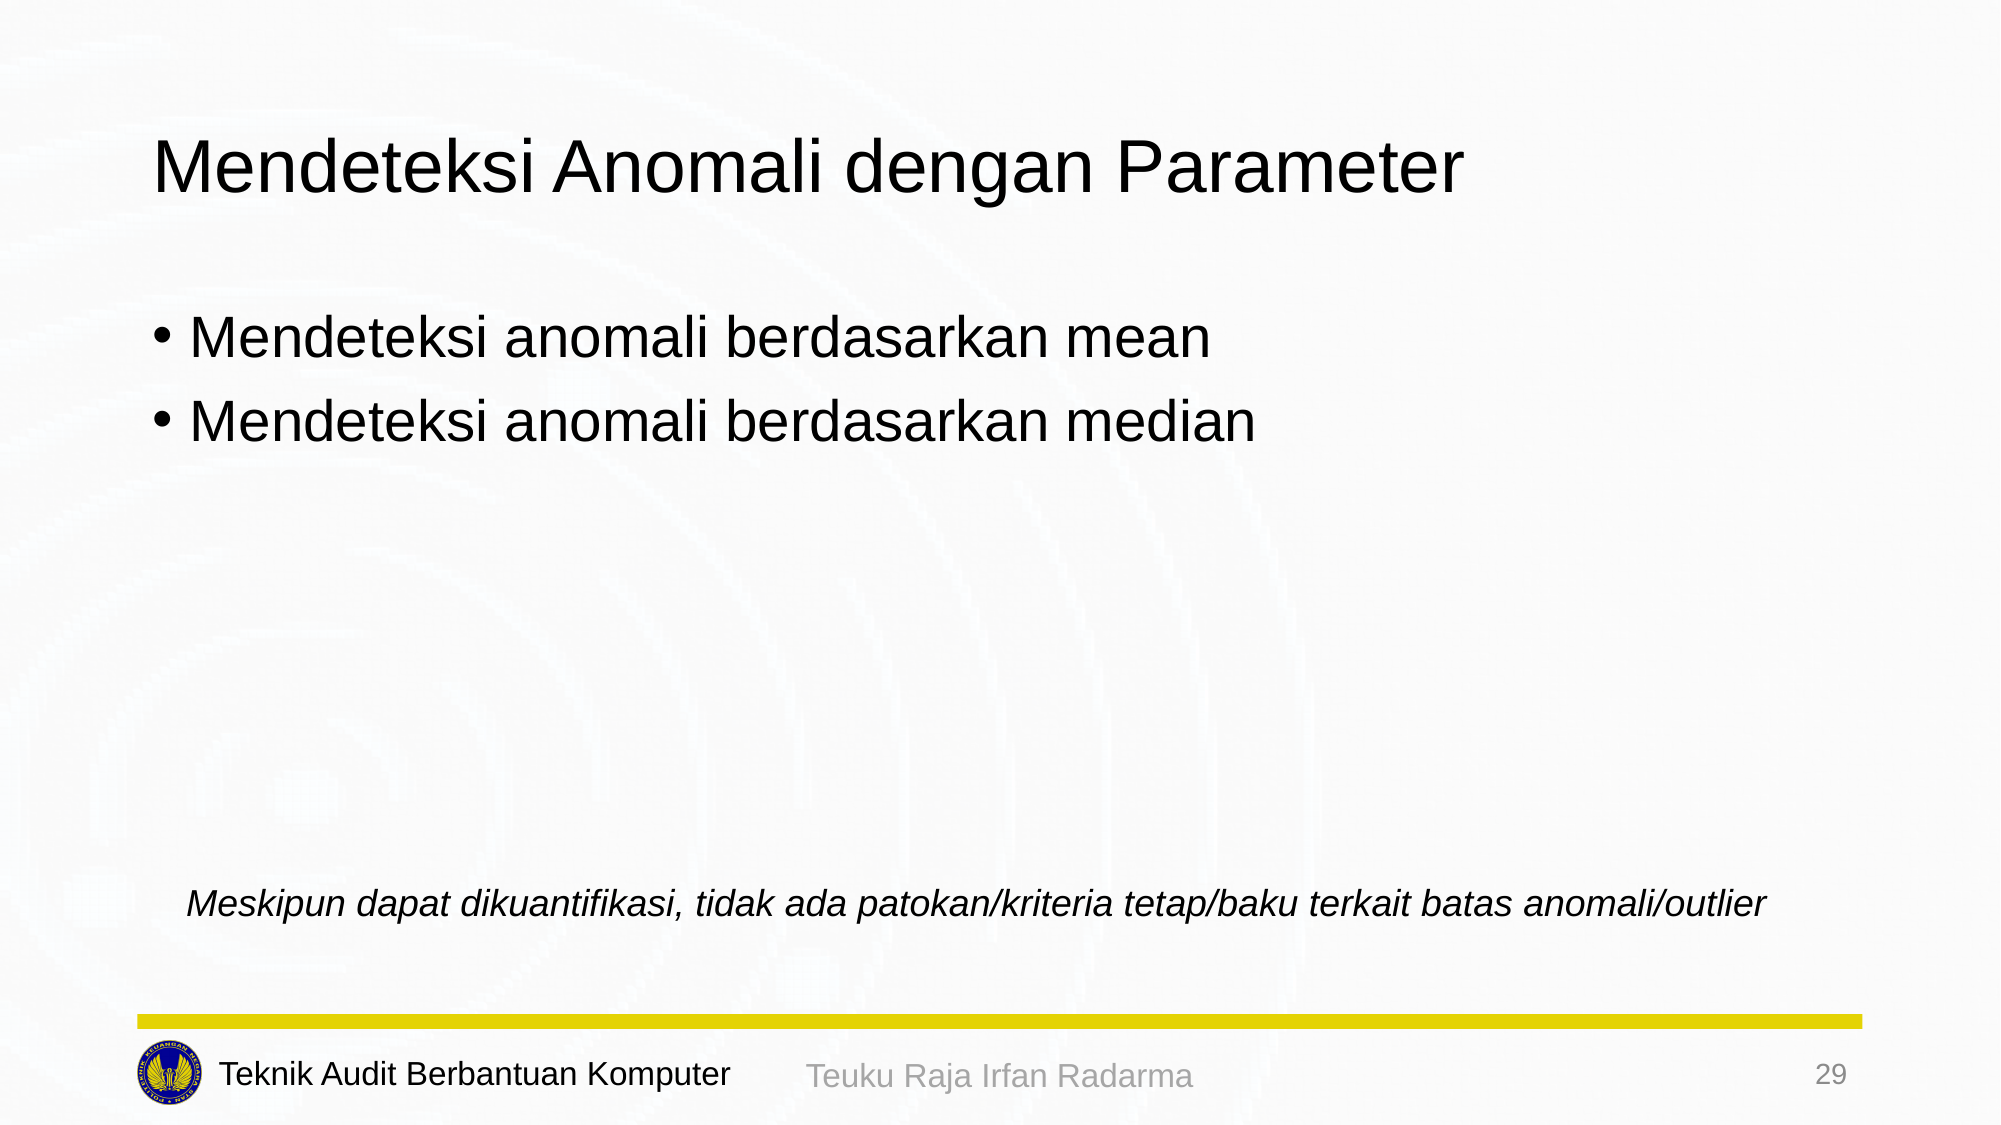

# Mendeteksi Anomali dengan Parameter
Mendeteksi anomali berdasarkan mean
Mendeteksi anomali berdasarkan median
Meskipun dapat dikuantifikasi, tidak ada patokan/kriteria tetap/baku terkait batas anomali/outlier
29